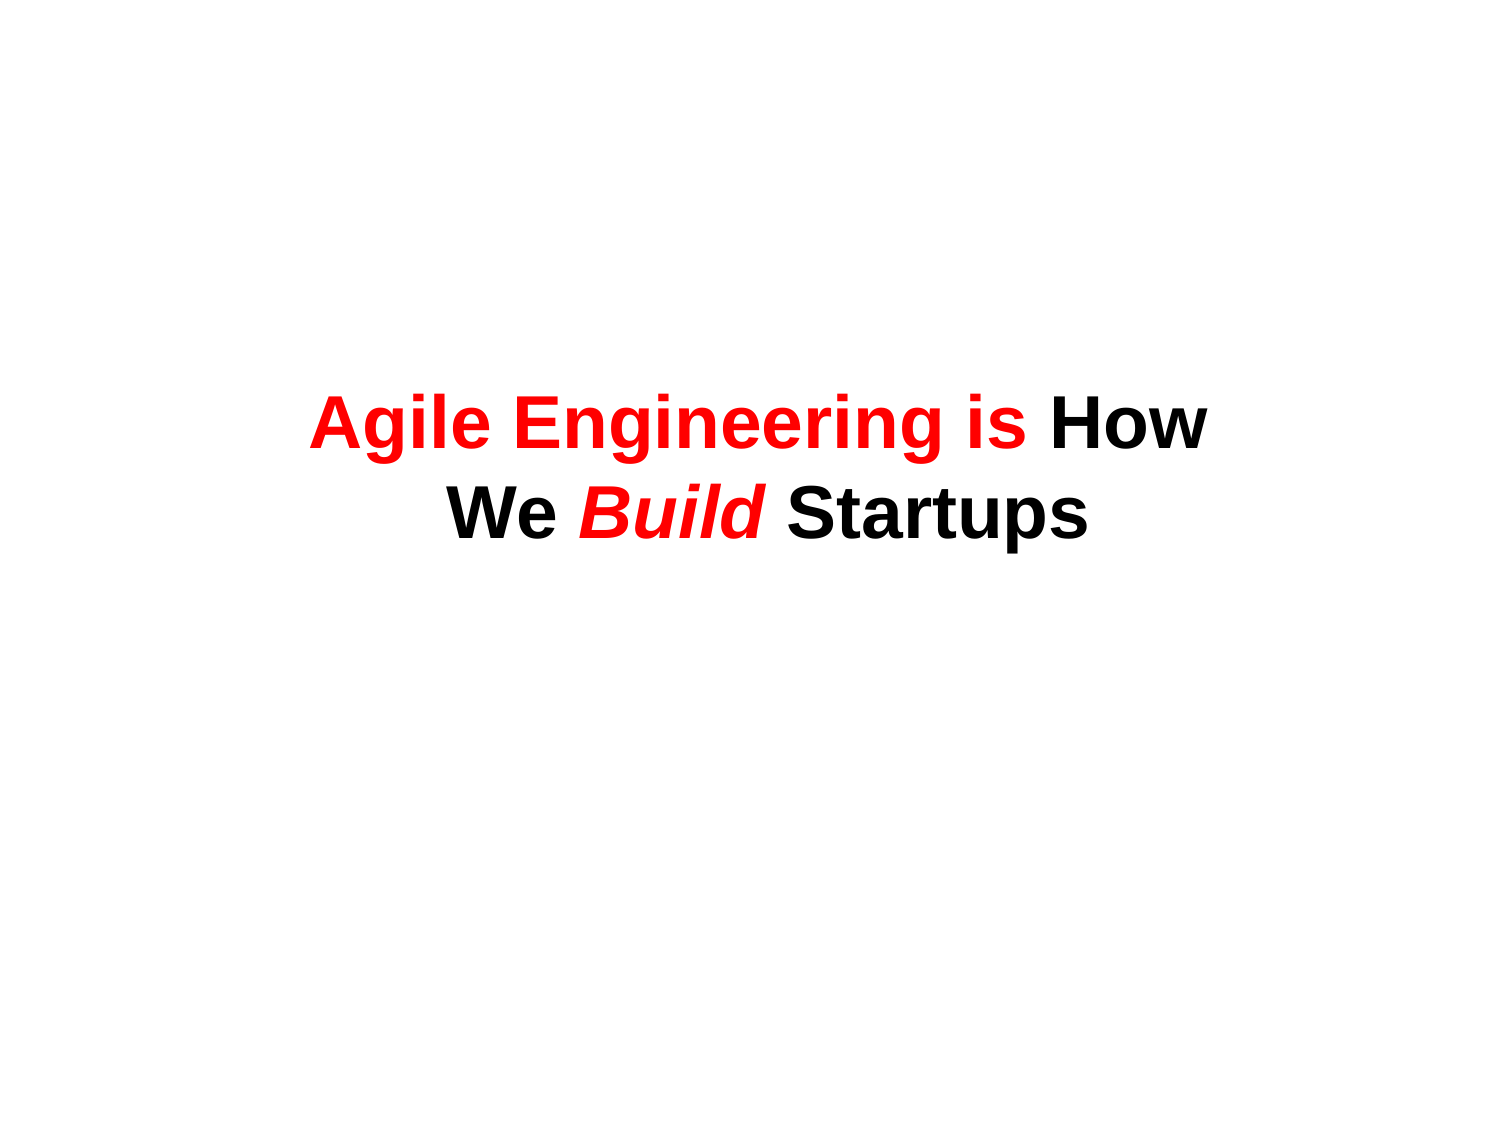

# Agile Engineering is How We Build Startups